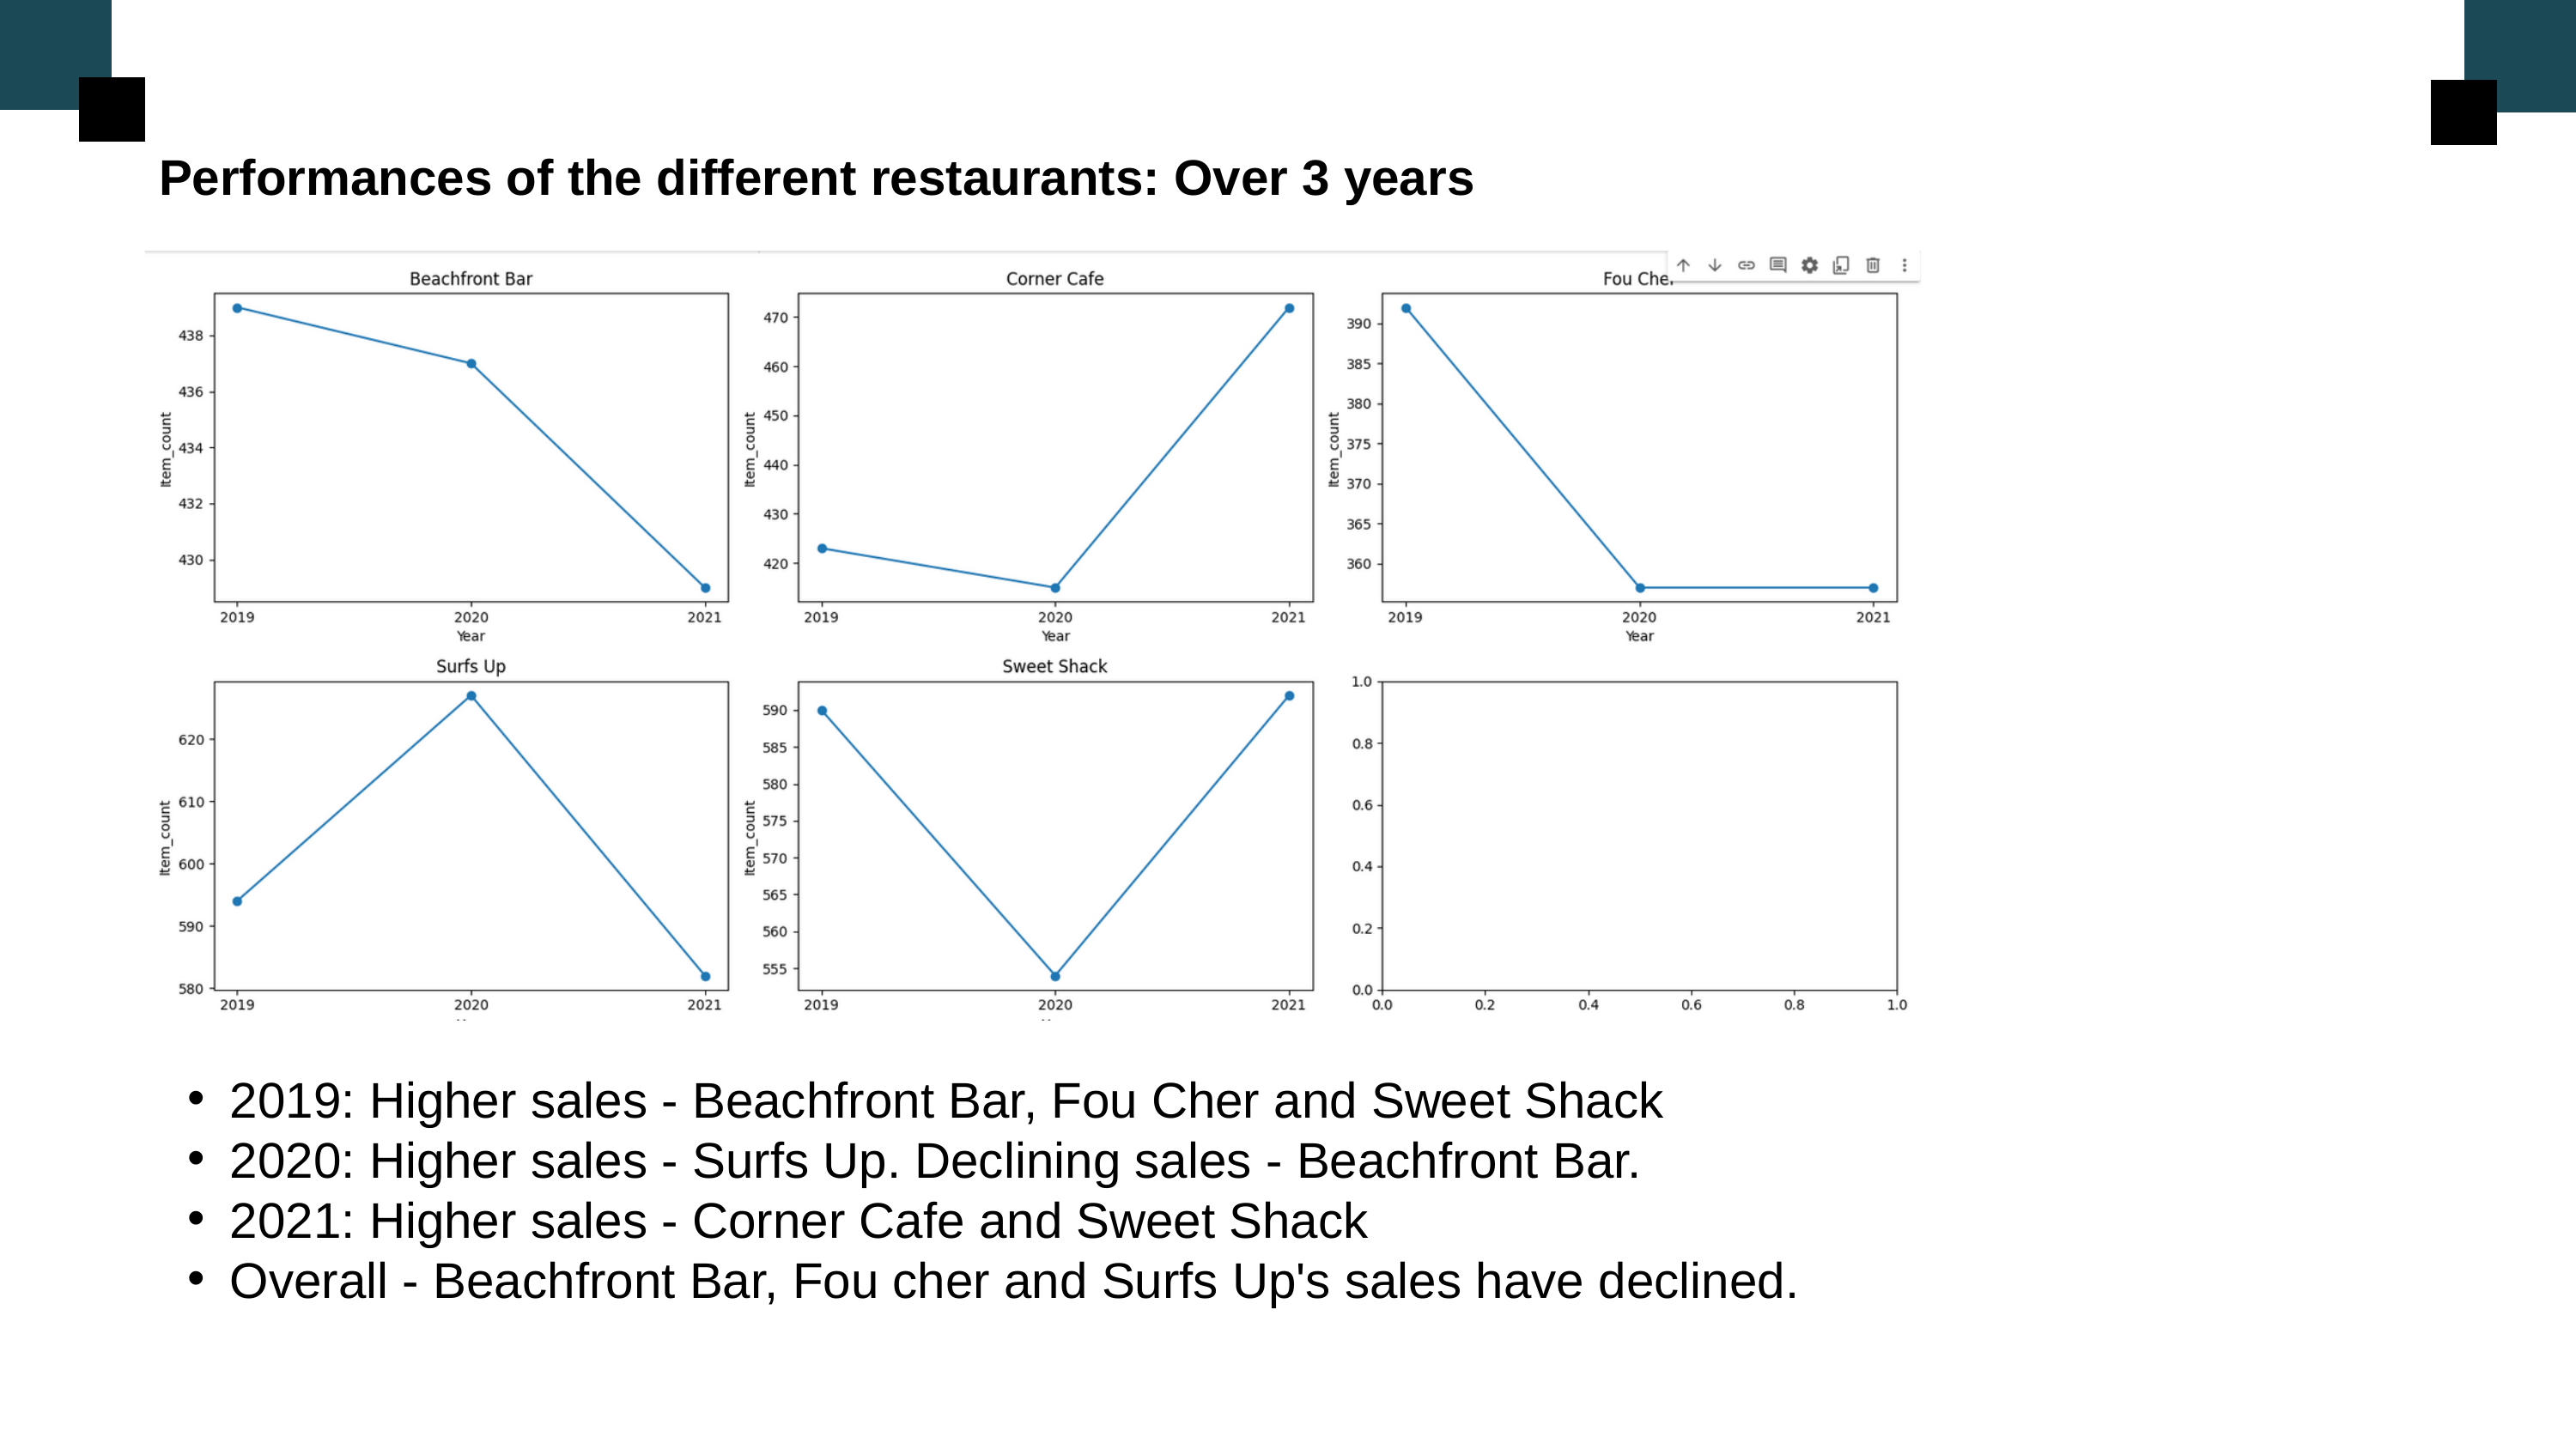

Performances of the different restaurants: Over 3 years

2019: Higher sales - Beachfront Bar, Fou Cher and Sweet Shack
2020: Higher sales - Surfs Up. Declining sales - Beachfront Bar.
2021: Higher sales - Corner Cafe and Sweet Shack
Overall - Beachfront Bar, Fou cher and Surfs Up's sales have declined.